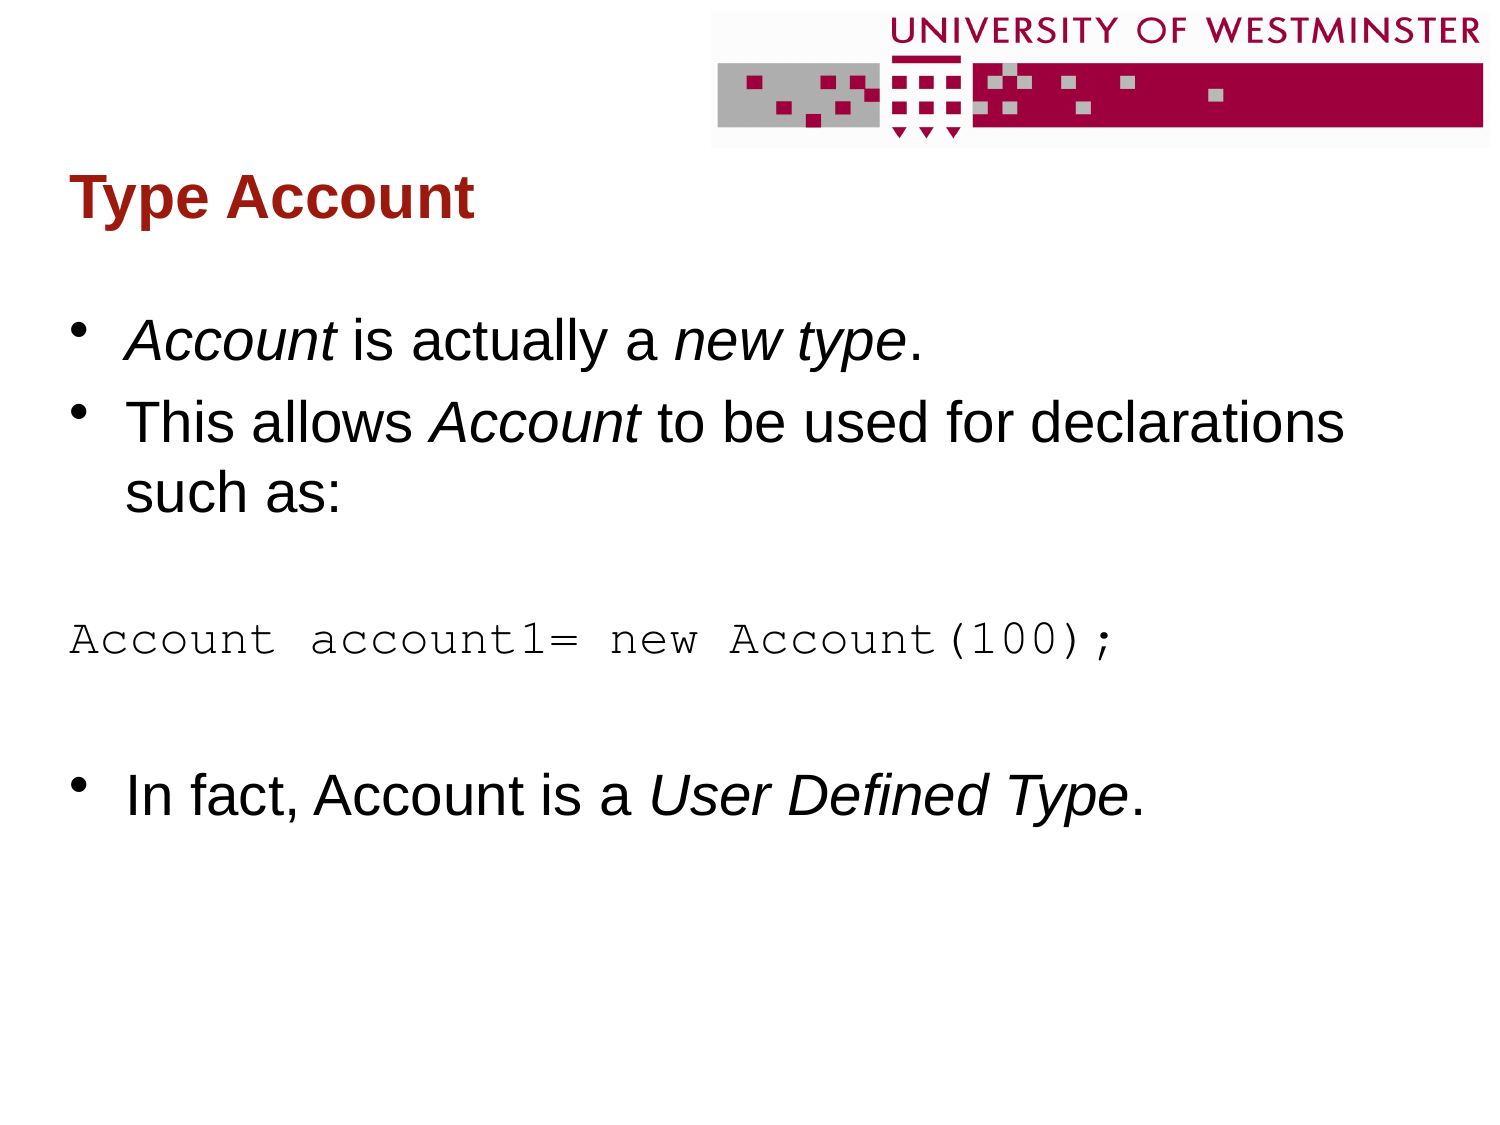

# Type Account
Account is actually a new type.
This allows Account to be used for declarations such as:
Account account1= new Account(100);

In fact, Account is a User Defined Type.